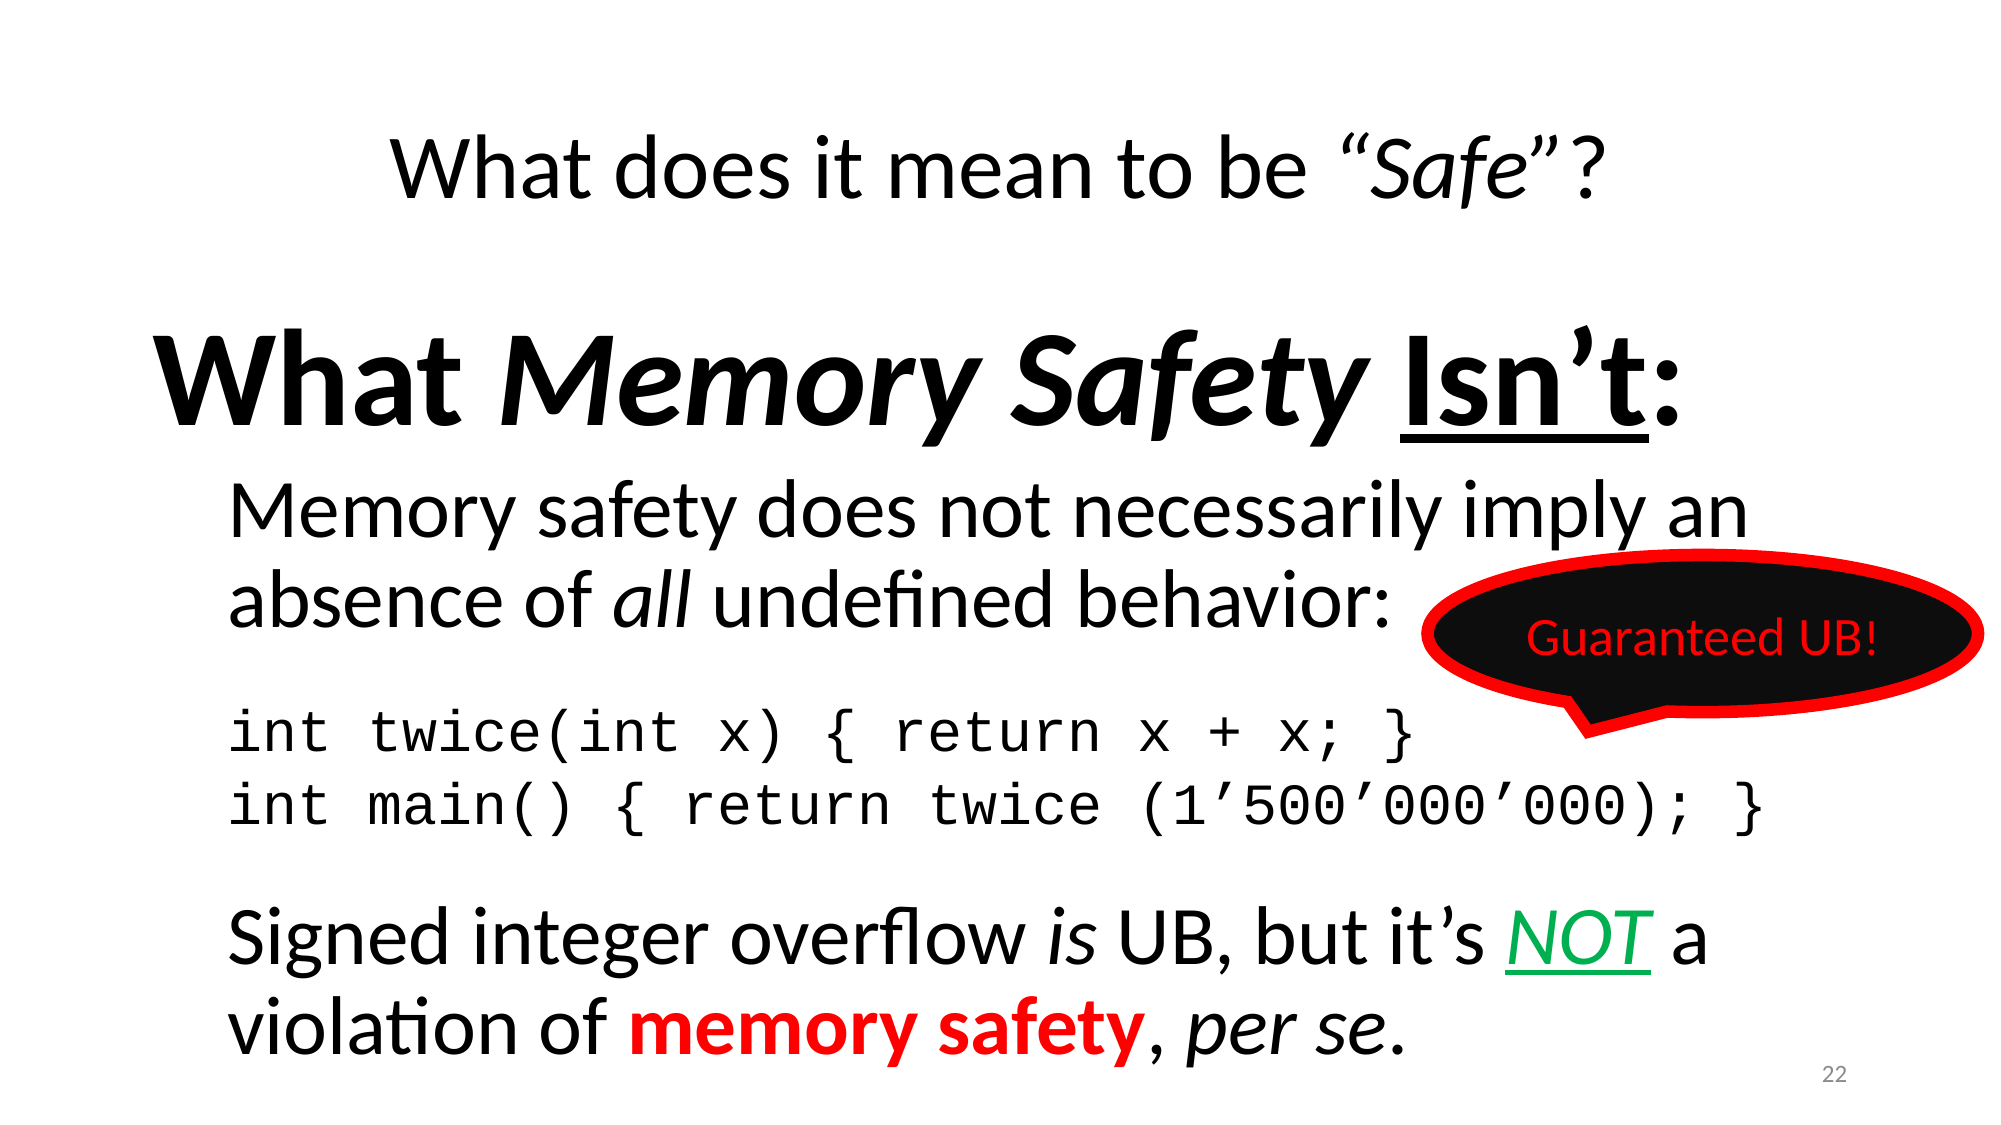

# What does it mean to be “Safe”?
What Memory Safety Isn’t:
Memory safety does not necessarily imply an absence of all undefined behavior:
int twice(int x) { return x + x; }
int main() { return twice (1’500’000’000); }
Signed integer overflow is UB, but it’s NOT a violation of memory safety, per se.
Guaranteed UB!
22